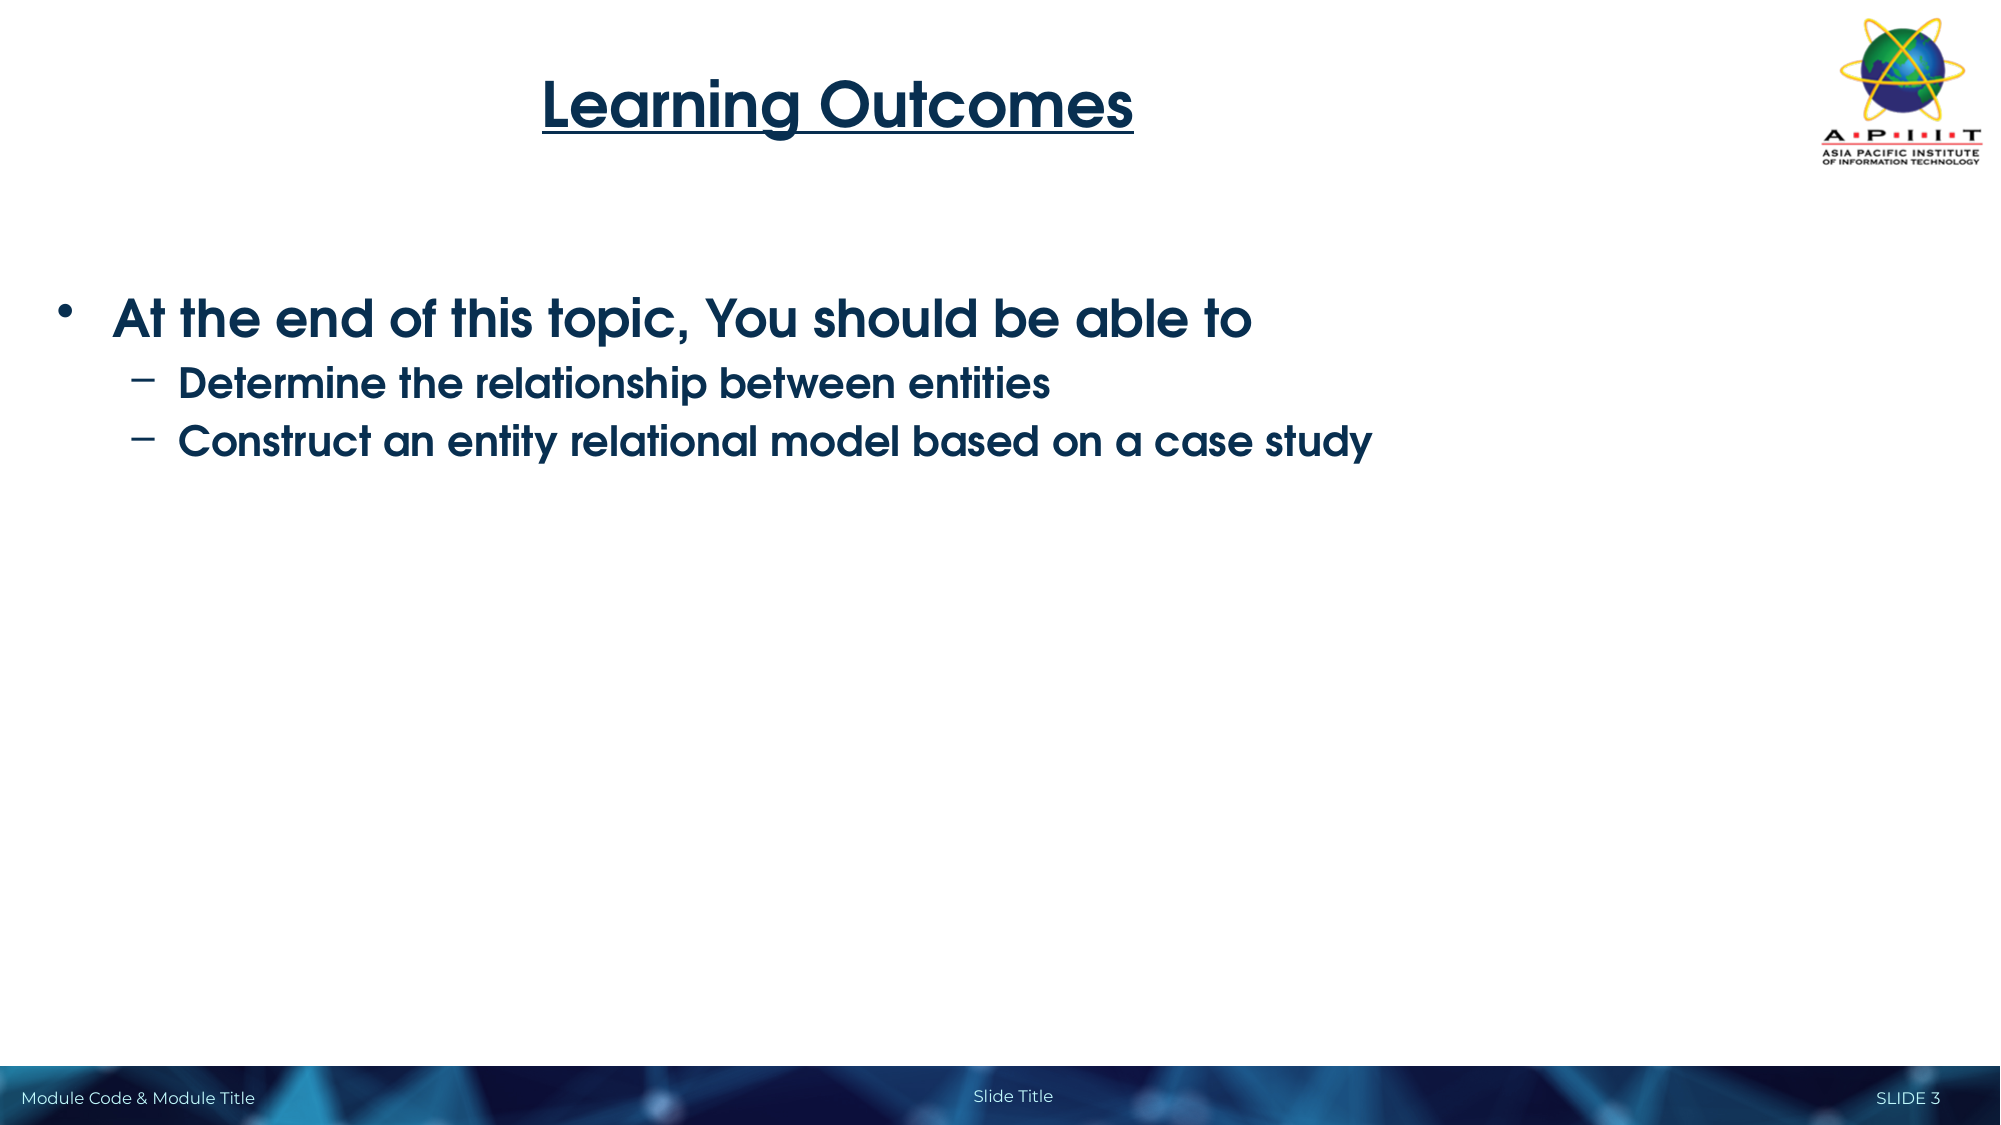

# Learning Outcomes
At the end of this topic, You should be able to
Determine the relationship between entities
Construct an entity relational model based on a case study